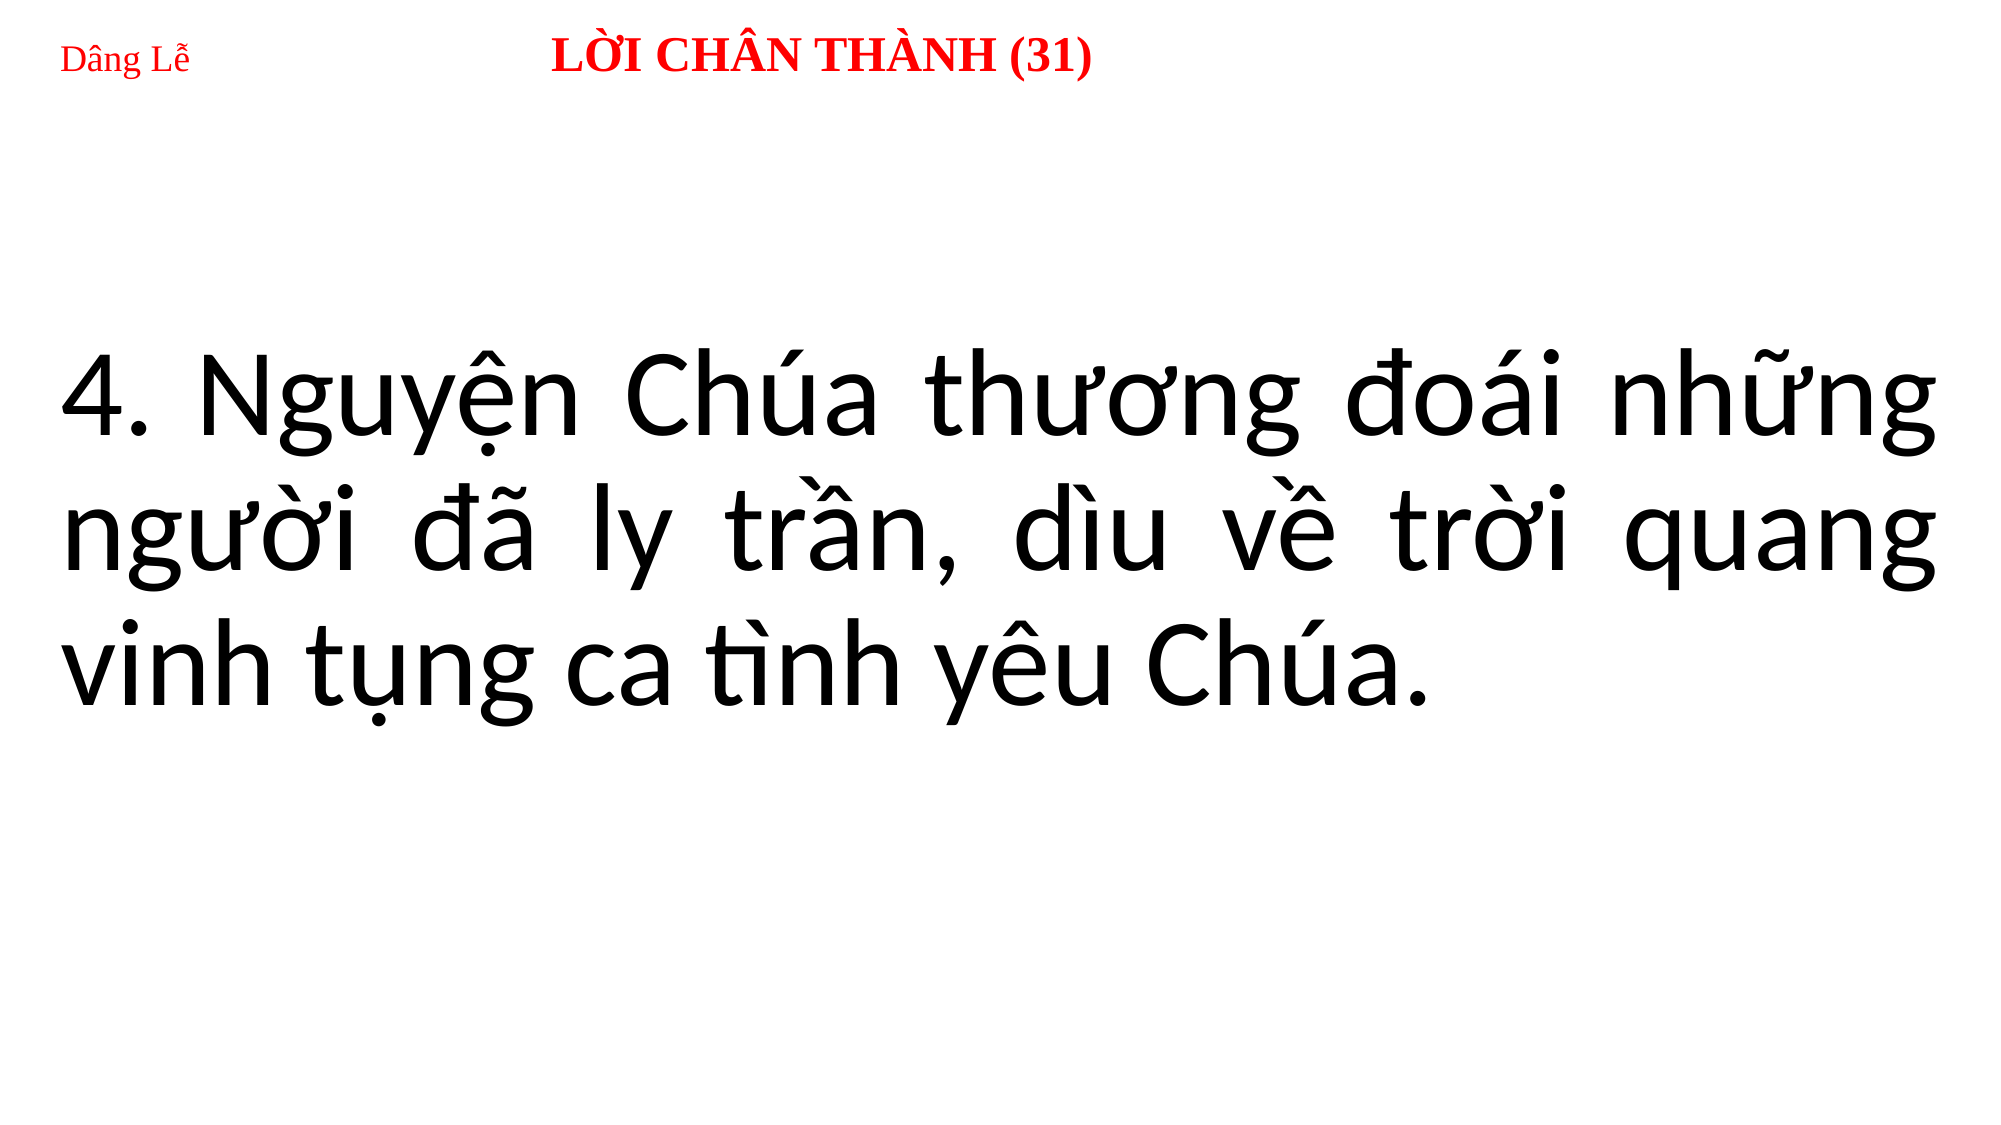

# Dâng Lễ                                      LỜI CHÂN THÀNH (31)
4. Nguyện Chúa thương đoái những người đã ly trần, dìu về trời quang vinh tụng ca tình yêu Chúa.